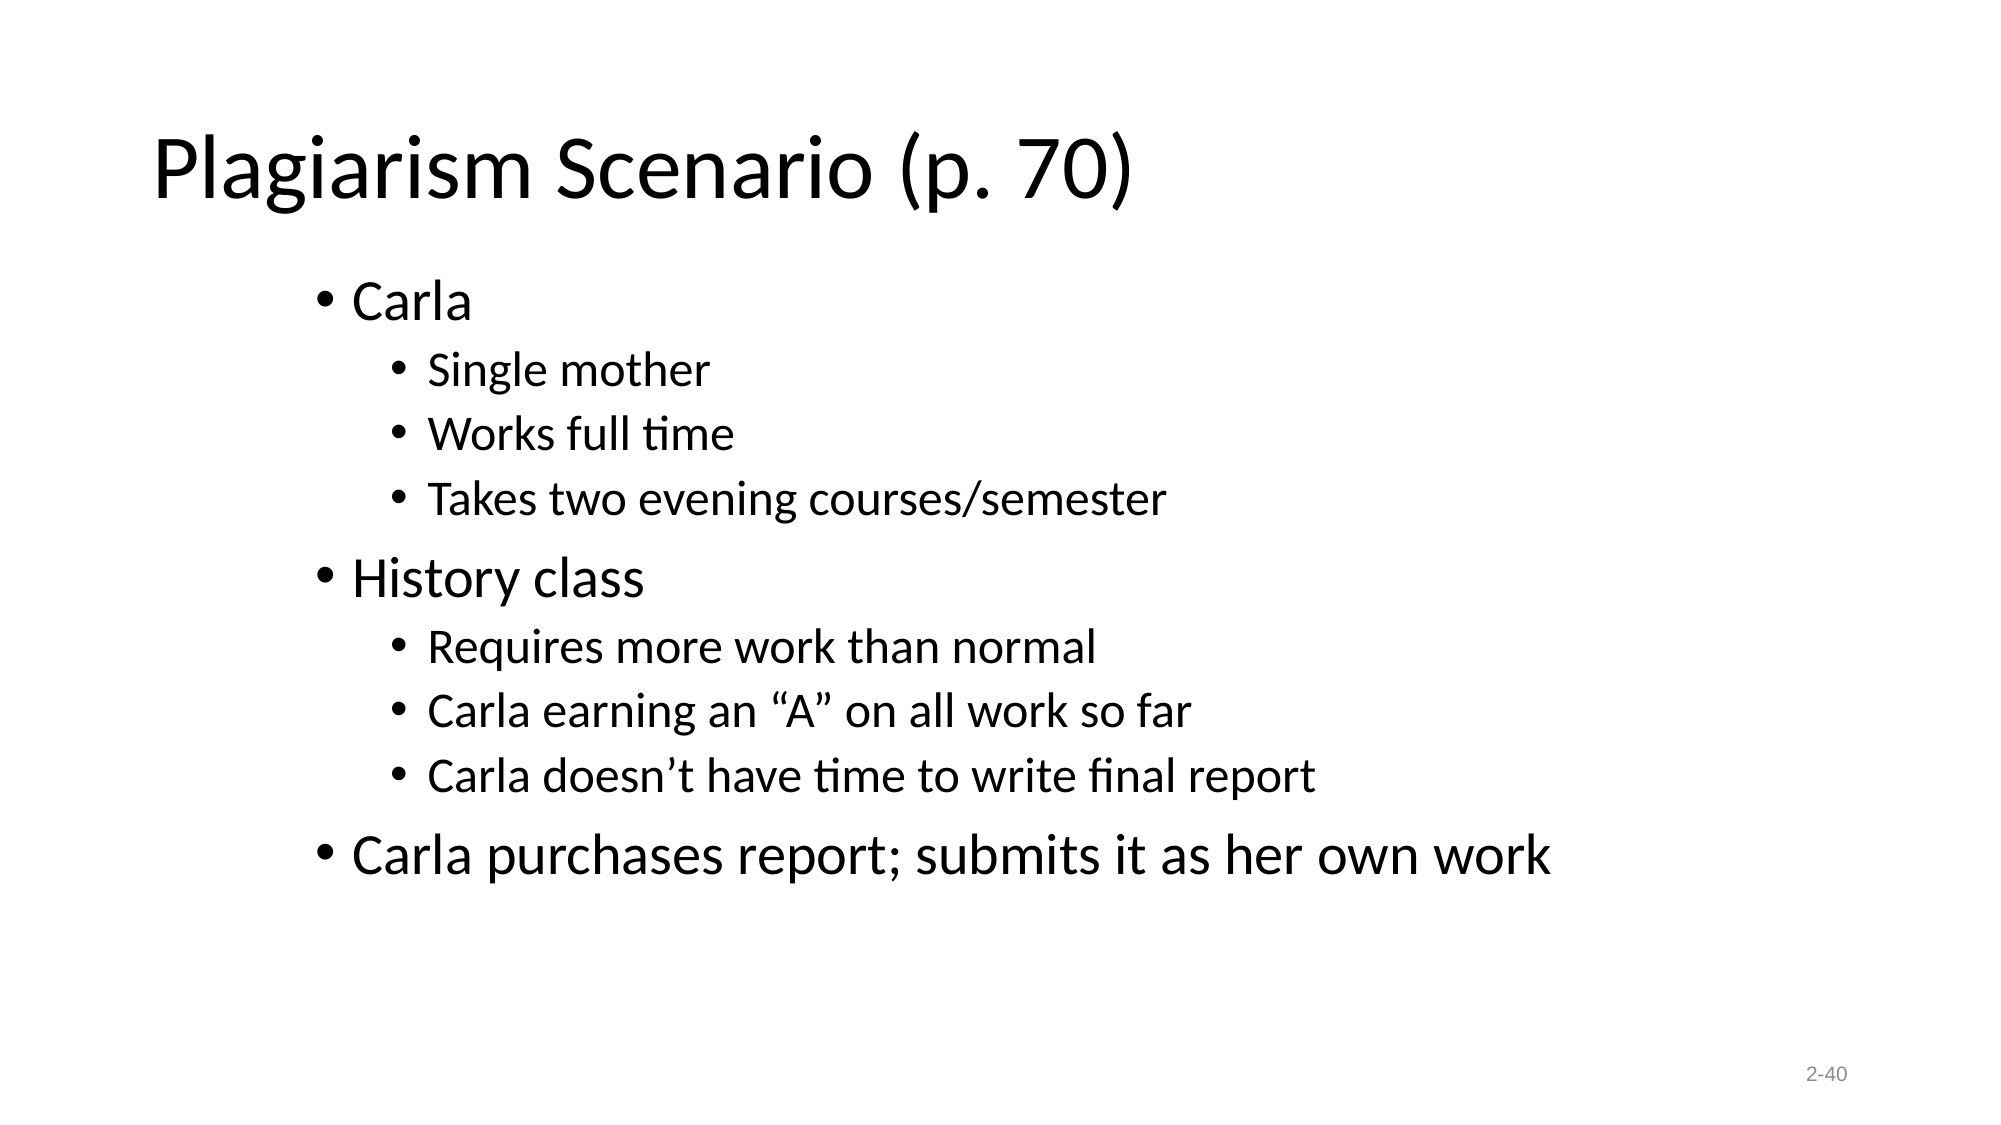

# Plagiarism Scenario (p. 70)
Carla
Single mother
Works full time
Takes two evening courses/semester
History class
Requires more work than normal
Carla earning an “A” on all work so far
Carla doesn’t have time to write final report
Carla purchases report; submits it as her own work

2-40